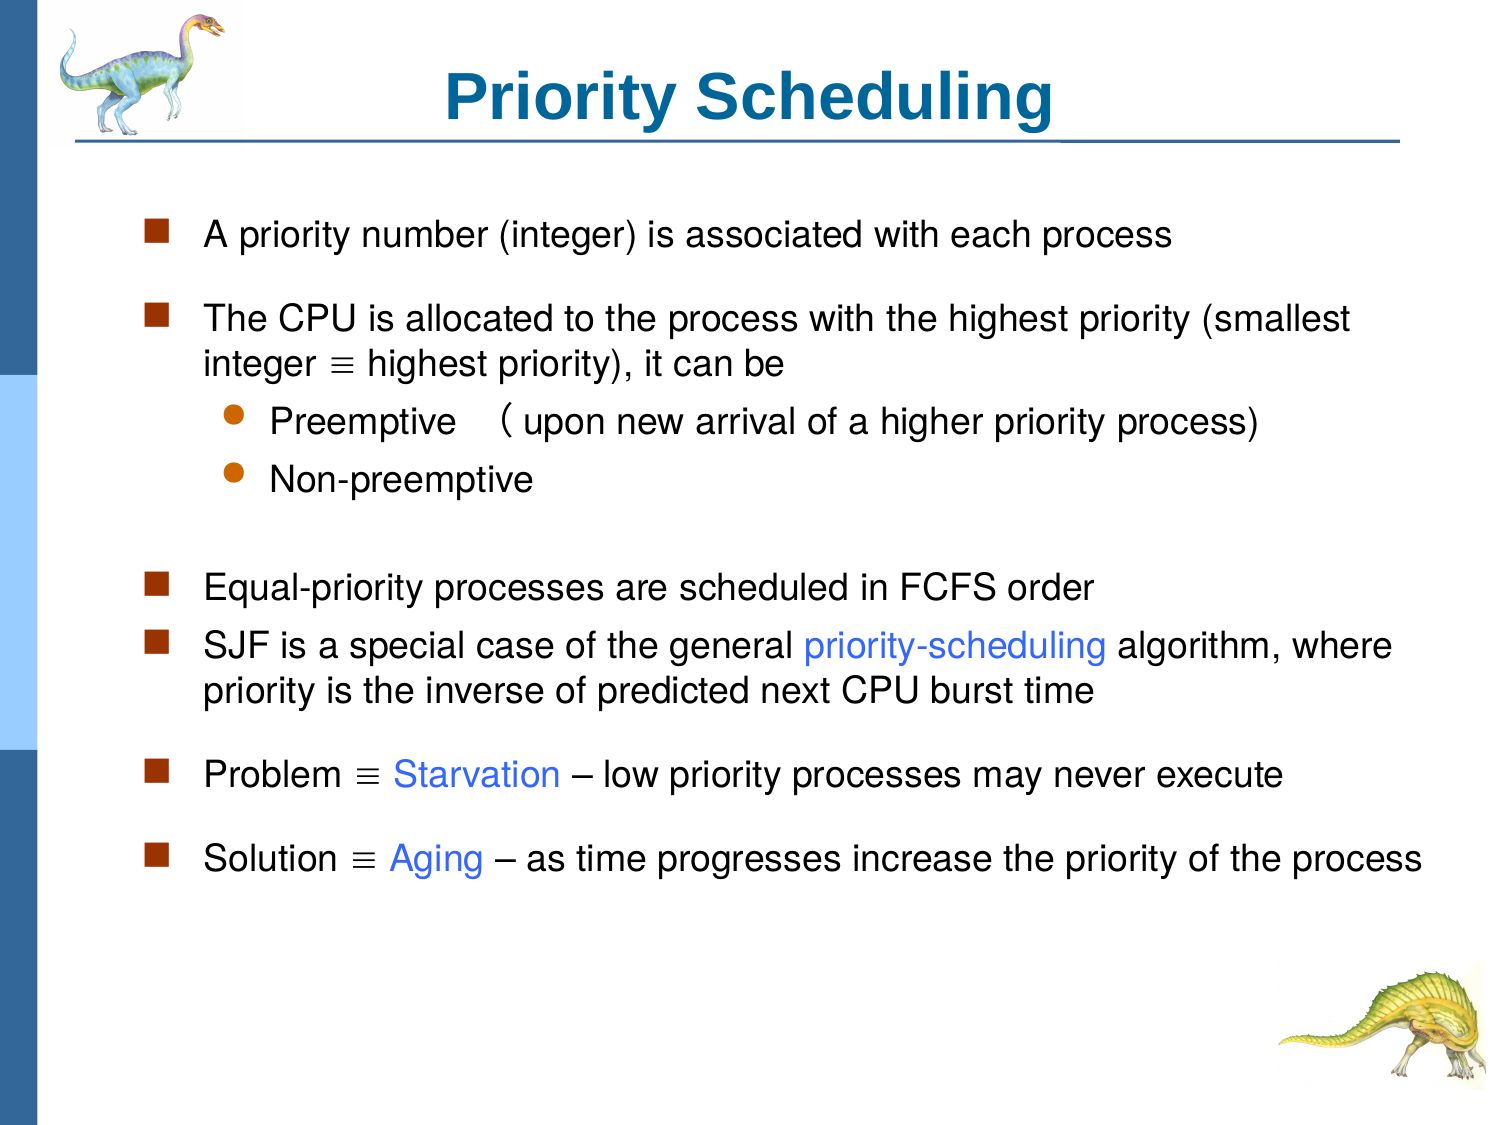

# Priority Scheduling
A priority number (integer) is associated with each process

The CPU is allocated to the process with the highest priority (smallest integer ≡ highest priority), it can be
Preemptive （upon new arrival of a higher priority process)
Non-preemptive

Equal-priority processes are scheduled in FCFS order
SJF is a special case of the general priority-scheduling algorithm, where priority is the inverse of predicted next CPU burst time

Problem ≡ Starvation – low priority processes may never execute

Solution ≡ Aging – as time progresses increase the priority of the process